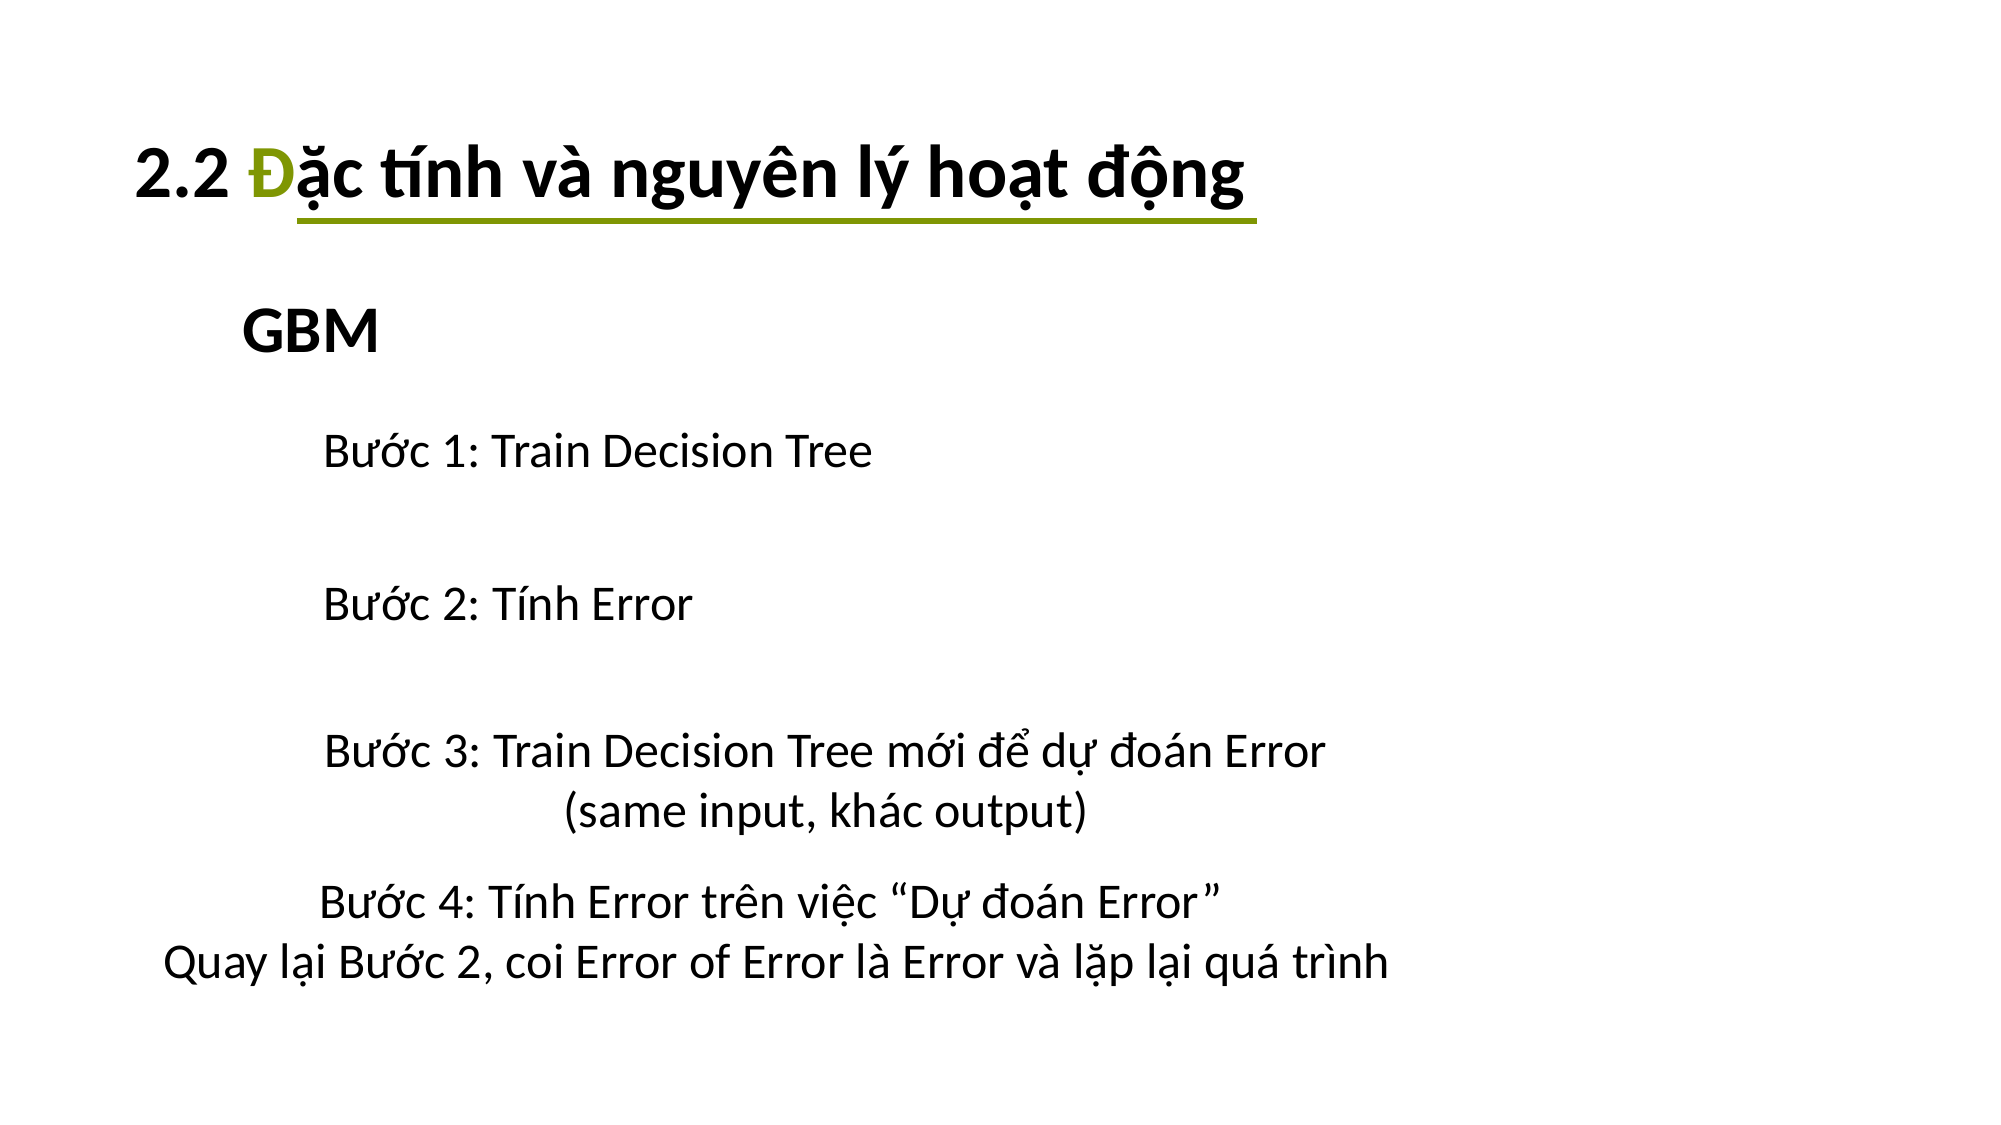

2.2 Đặc tính và nguyên lý hoạt động
GBM
Bước 1: Train Decision Tree
Bước 2: Tính Error
Bước 3: Train Decision Tree mới để dự đoán Error (same input, khác output)
Bước 4: Tính Error trên việc “Dự đoán Error”
Quay lại Bước 2, coi Error of Error là Error và lặp lại quá trình